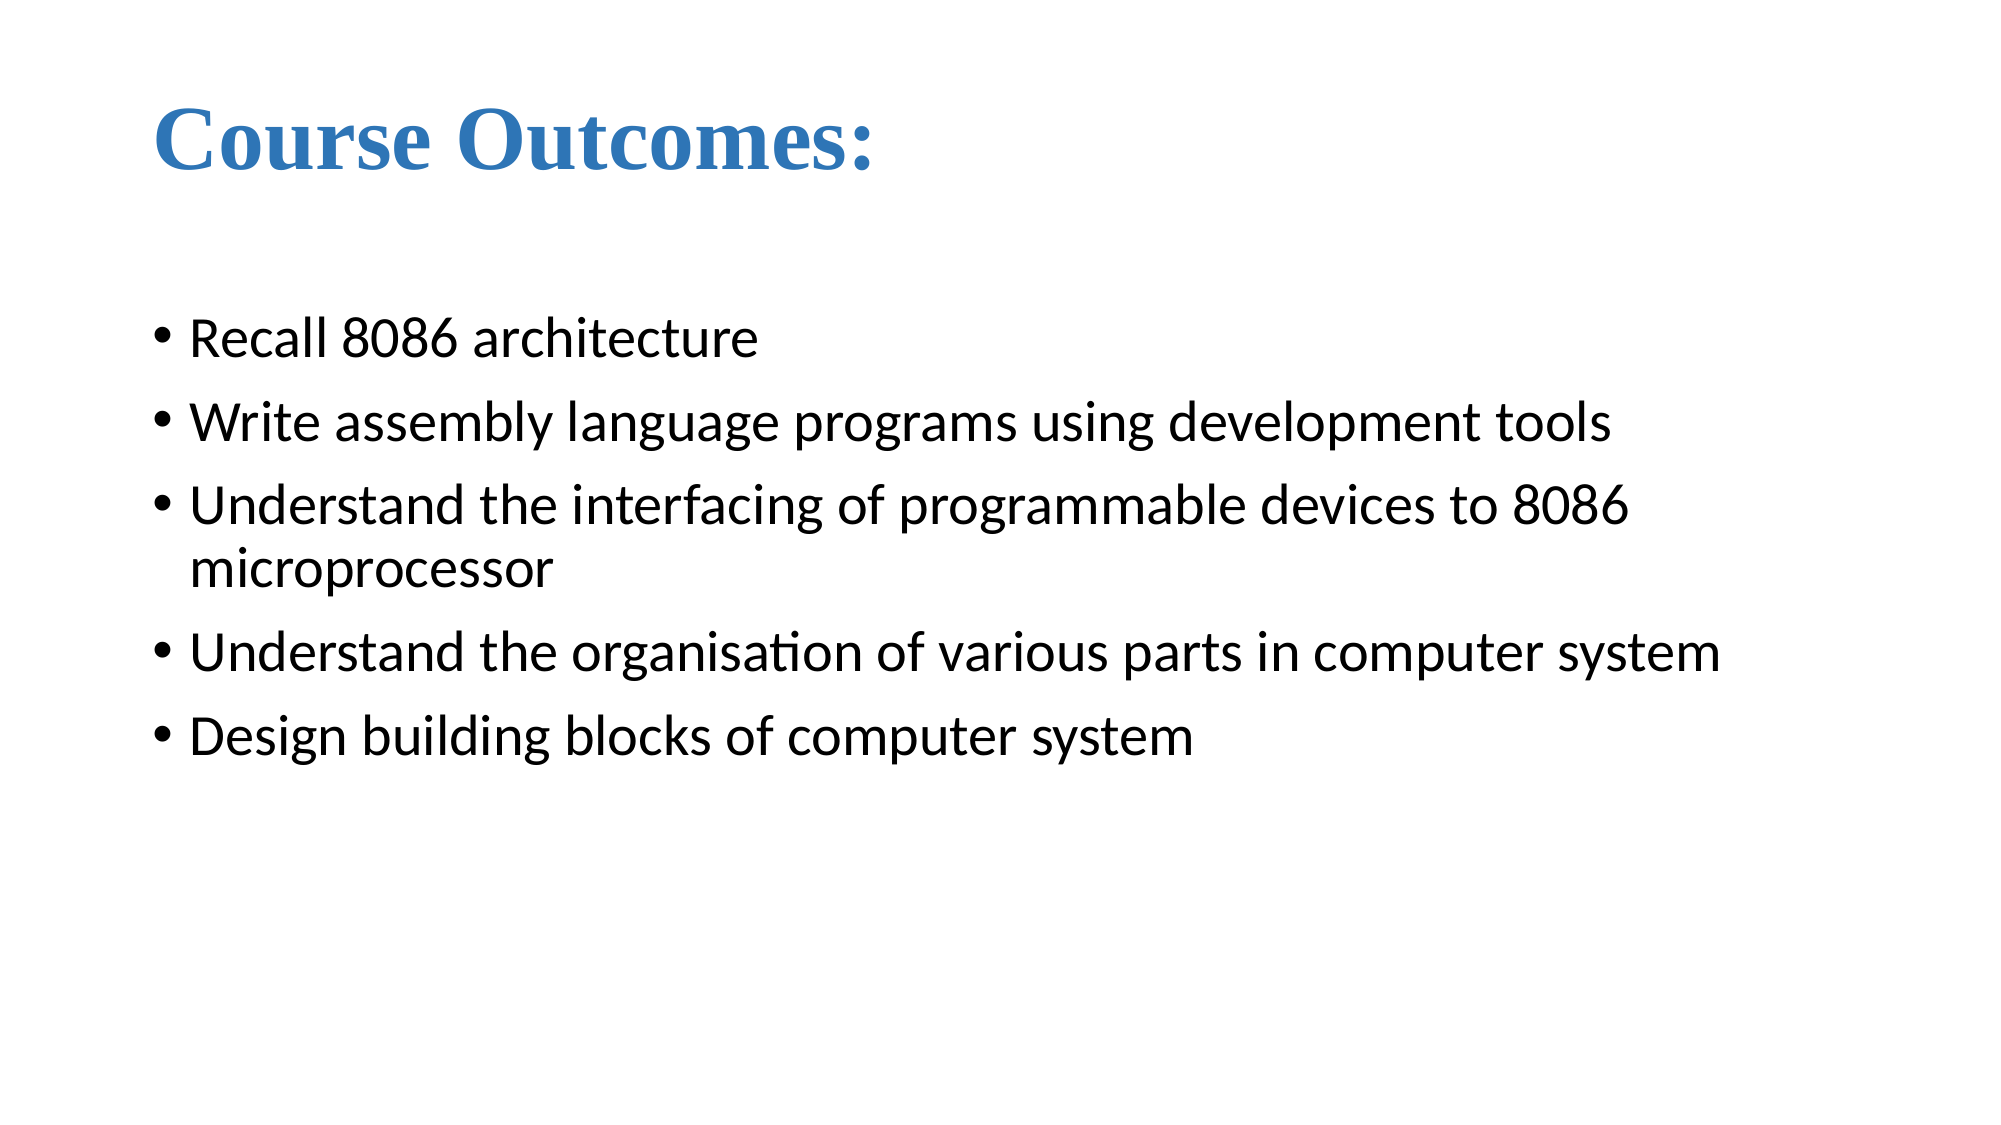

# Course Outcomes:
Recall 8086 architecture
Write assembly language programs using development tools
Understand the interfacing of programmable devices to 8086 microprocessor
Understand the organisation of various parts in computer system
Design building blocks of computer system